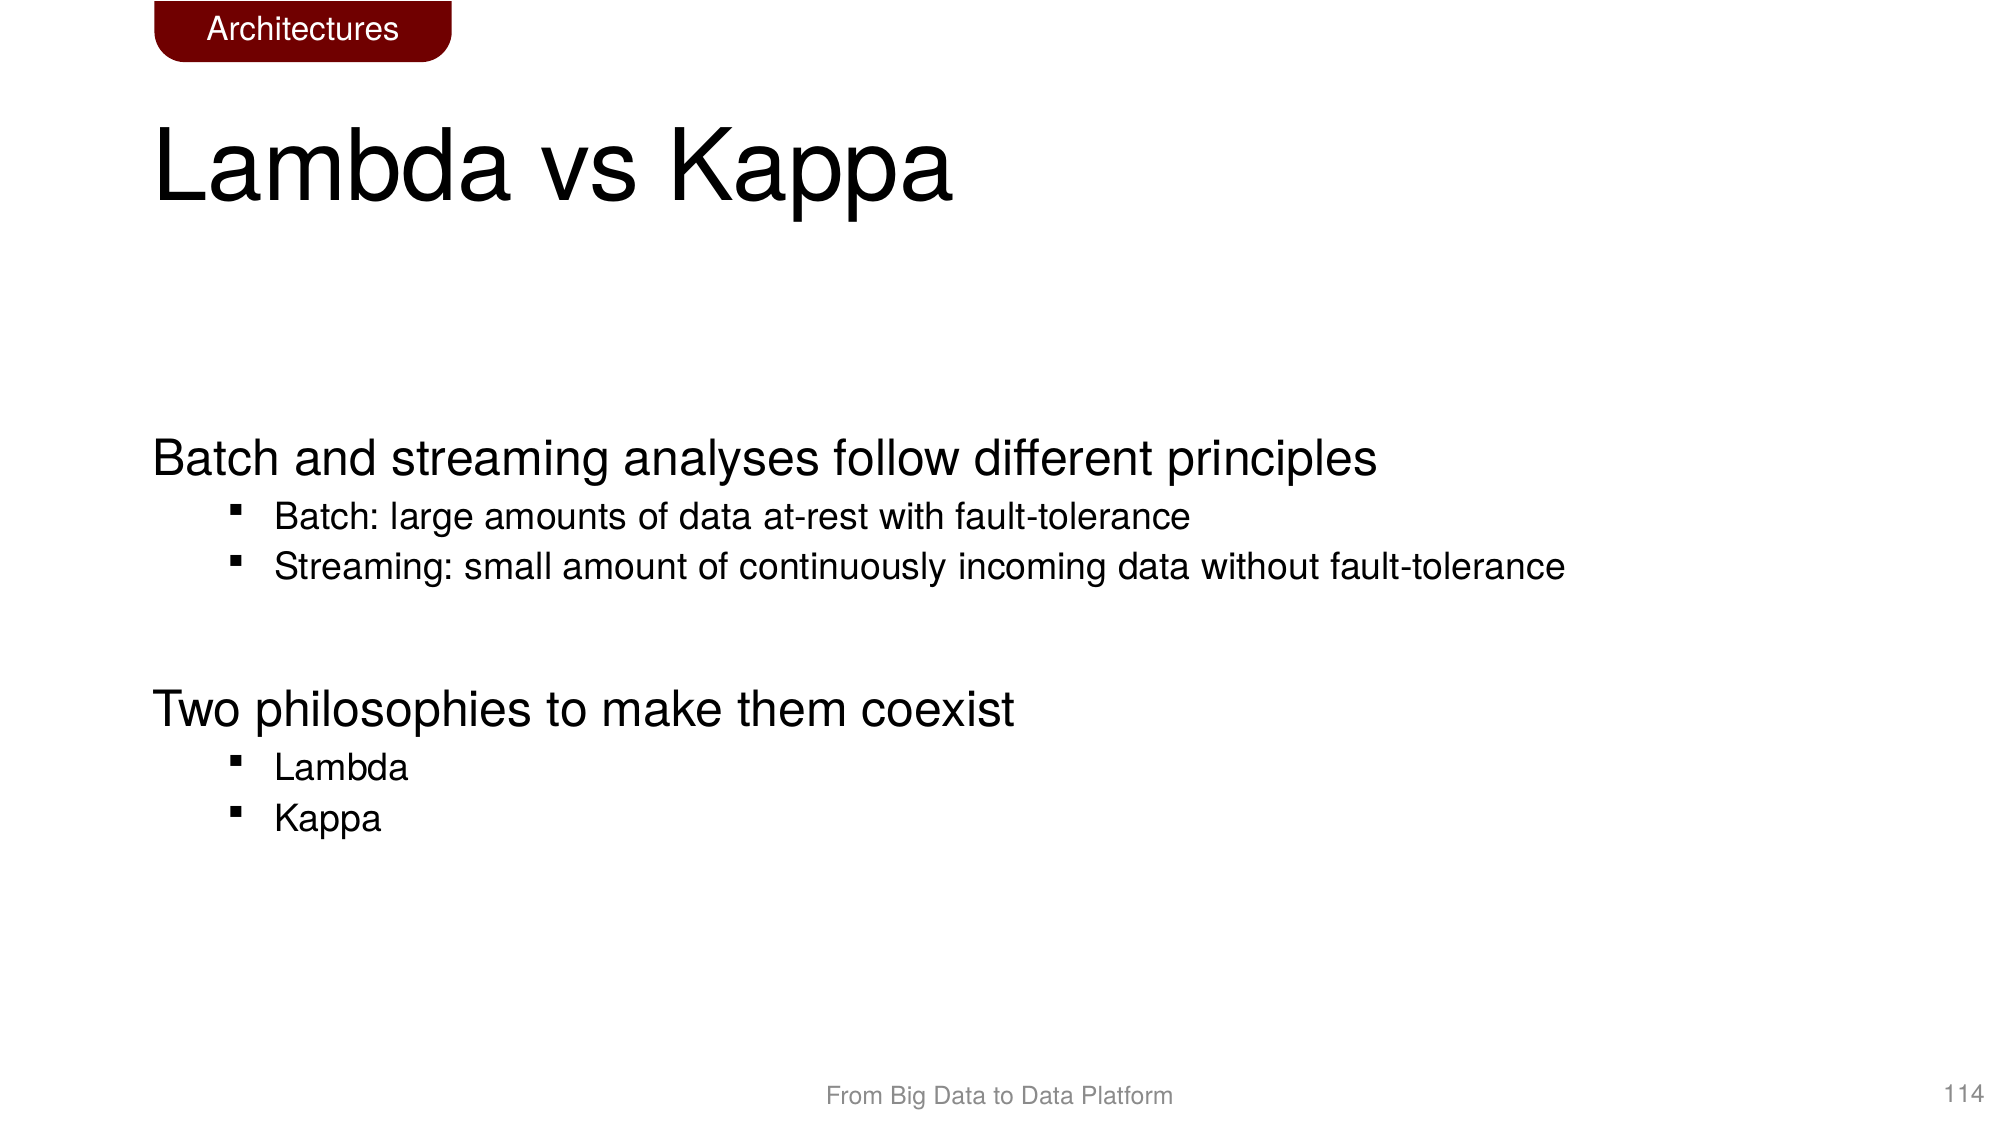

Architectures
# Lambda vs Kappa
Batch and streaming analyses follow different principles
Batch: large amounts of data at-rest with fault-tolerance
Streaming: small amount of continuously incoming data without fault-tolerance

Two philosophies to make them coexist
Lambda
Kappa
114